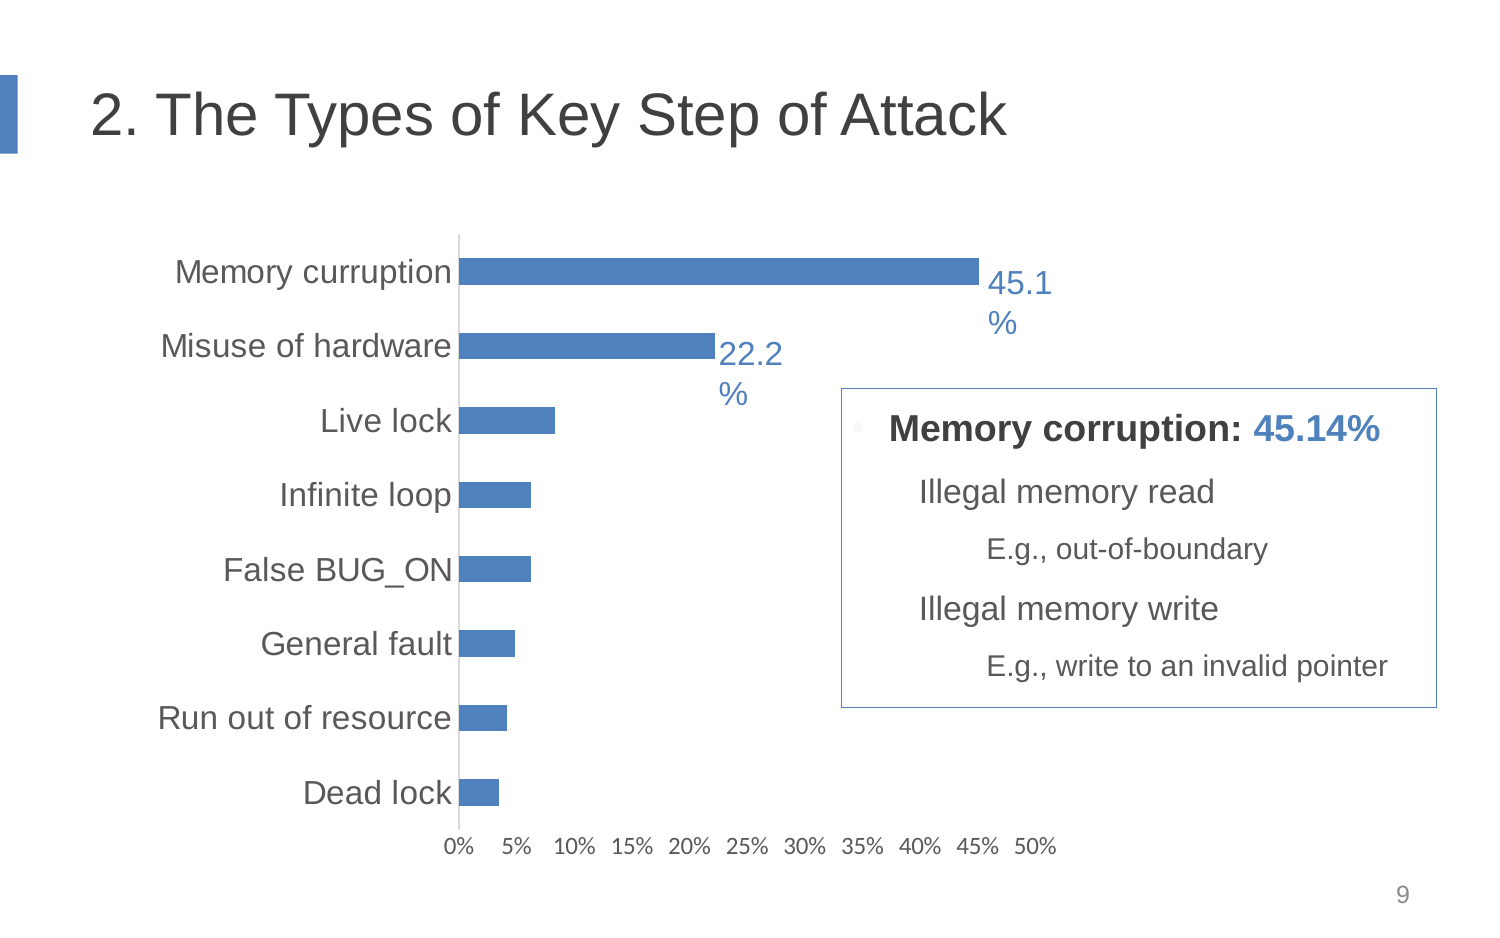

# 2. The Types of Key Step of Attack

### Chart

| Category | % |
|---|---|
| Dead lock | 0.0347 |
| Run out of resource | 0.0417 |
| General fault | 0.0486 |
| False BUG_ON | 0.0625 |
| Infinite loop | 0.0625 |
| Live lock | 0.0833 |
| Misuse of hardware | 0.2222 |
| Memory curruption | 0.4514 |
45.1%
22.2%
Memory corruption: 45.14%
Illegal memory read
E.g., out-of-boundary
Illegal memory write
E.g., write to an invalid pointer
9